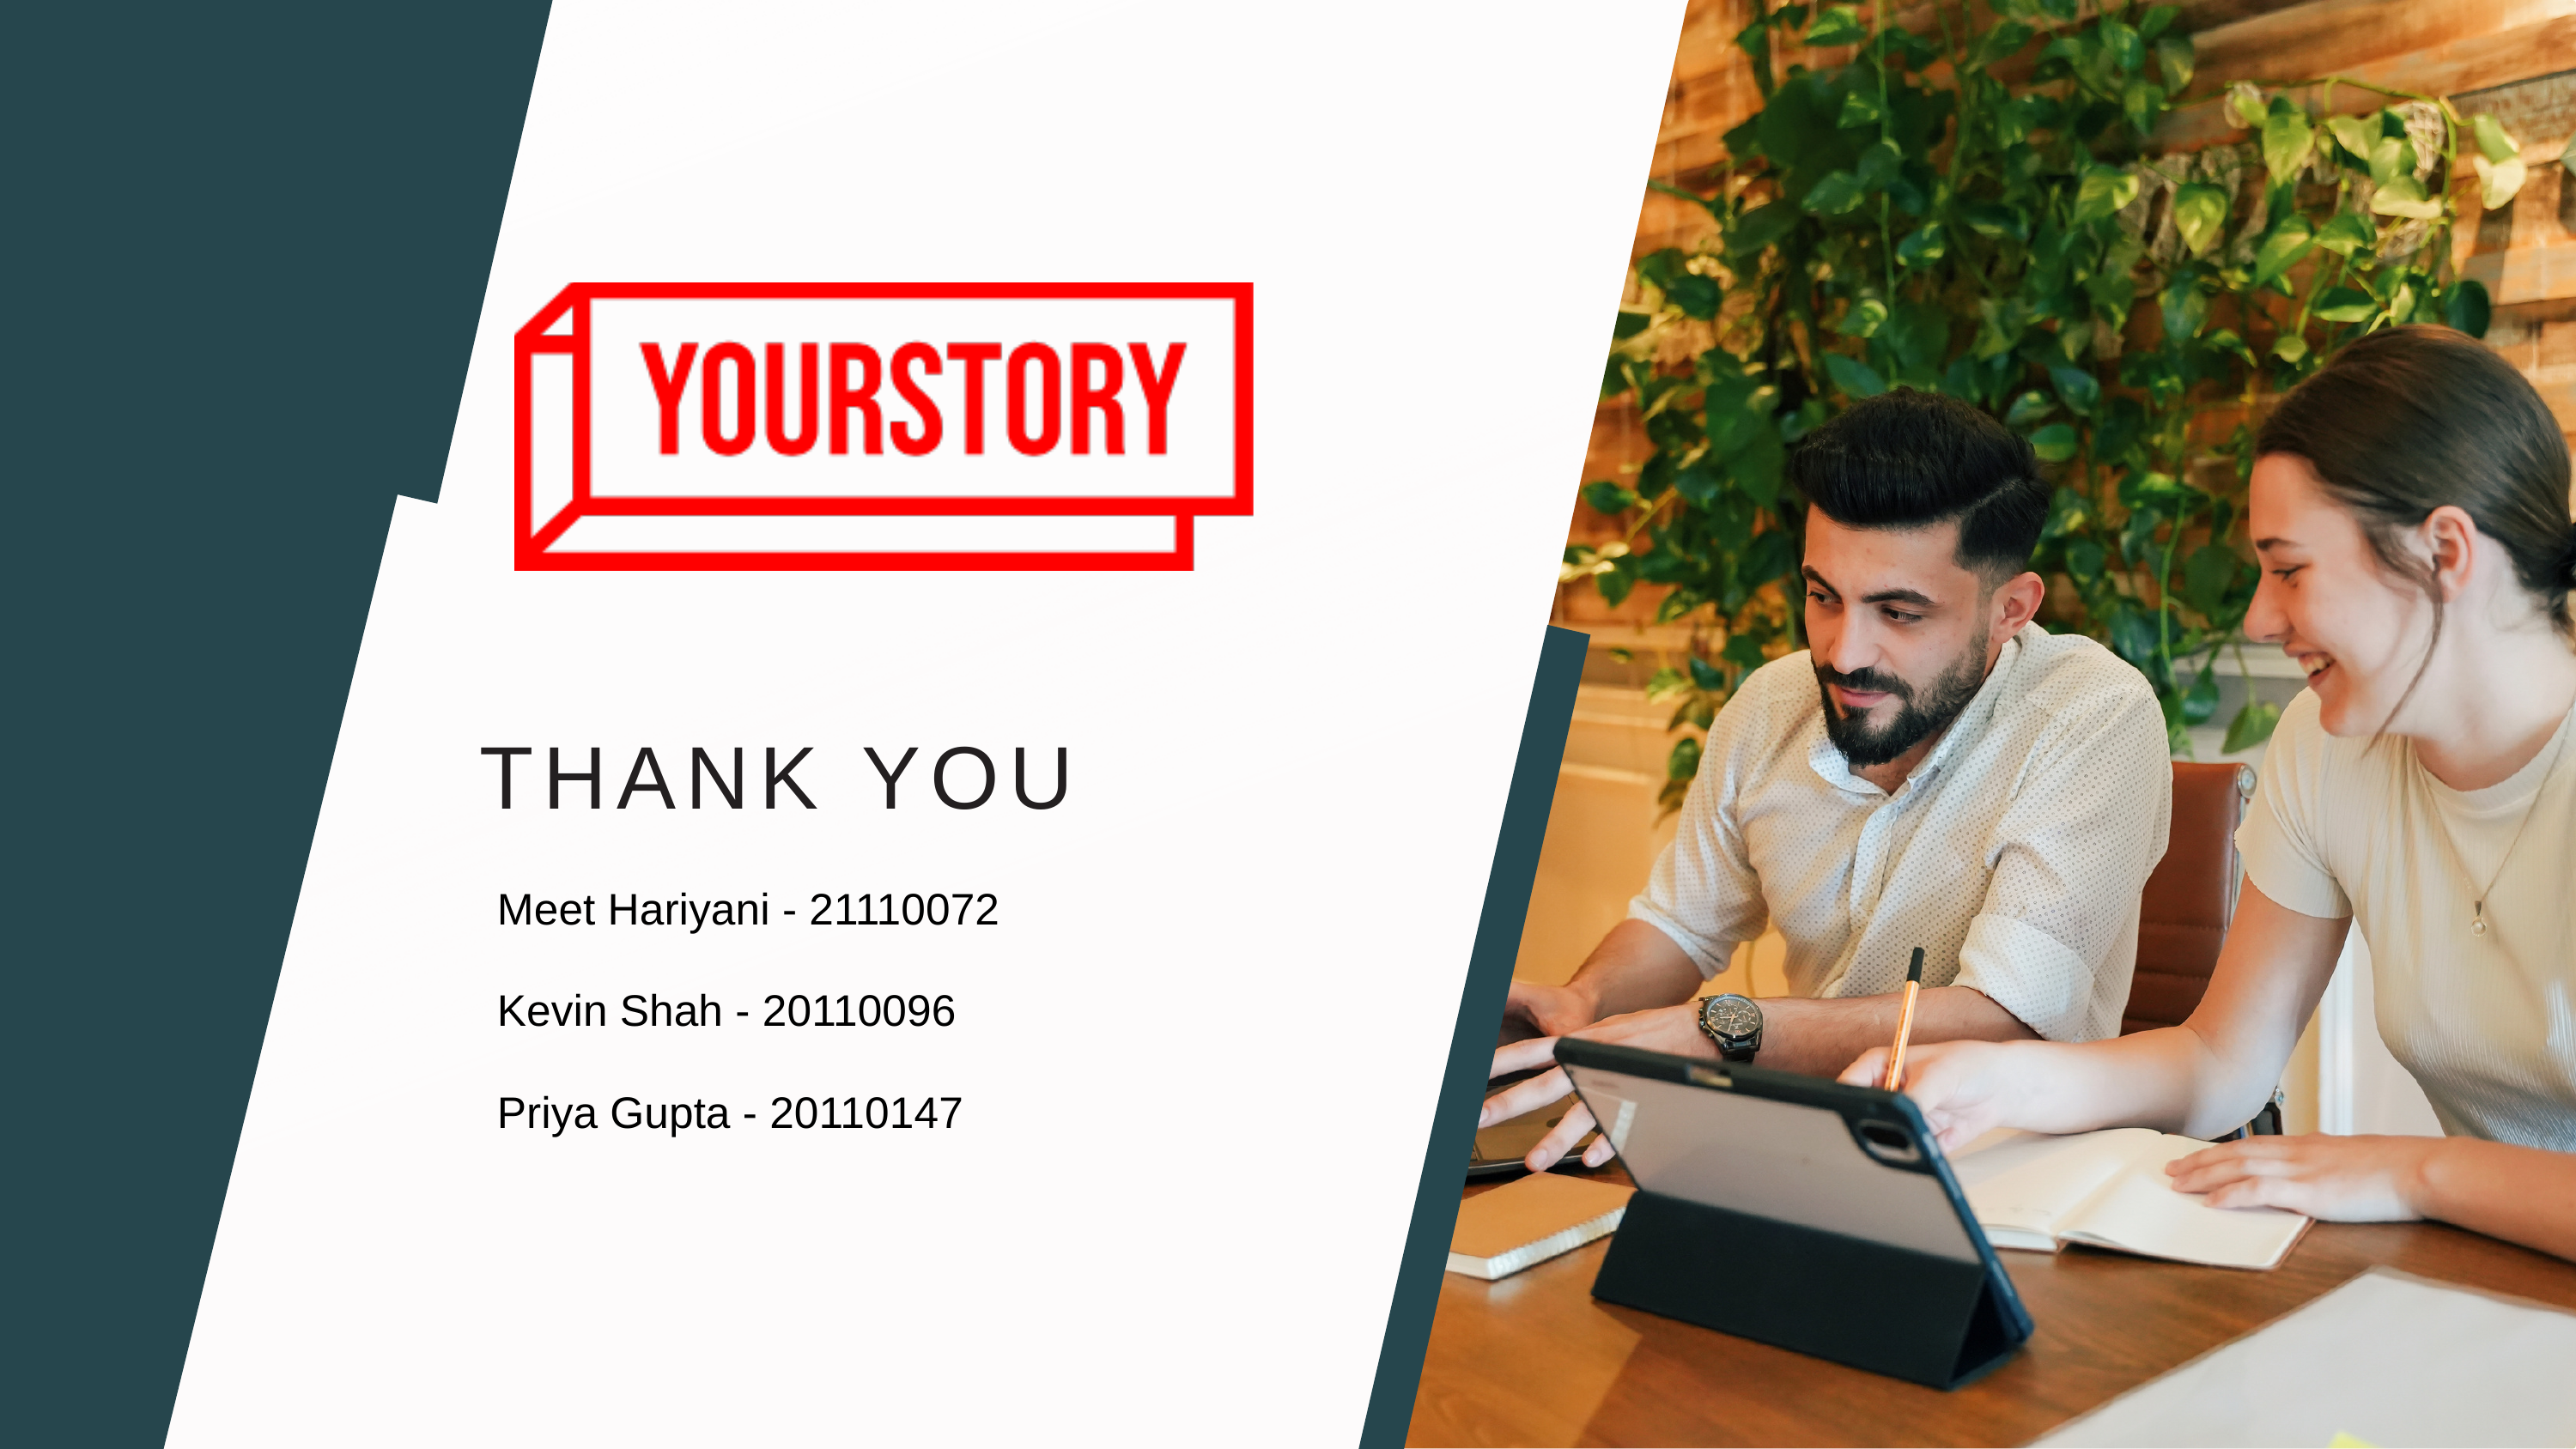

THANK YOU
Meet Hariyani - 21110072
Kevin Shah - 20110096
Priya Gupta - 20110147